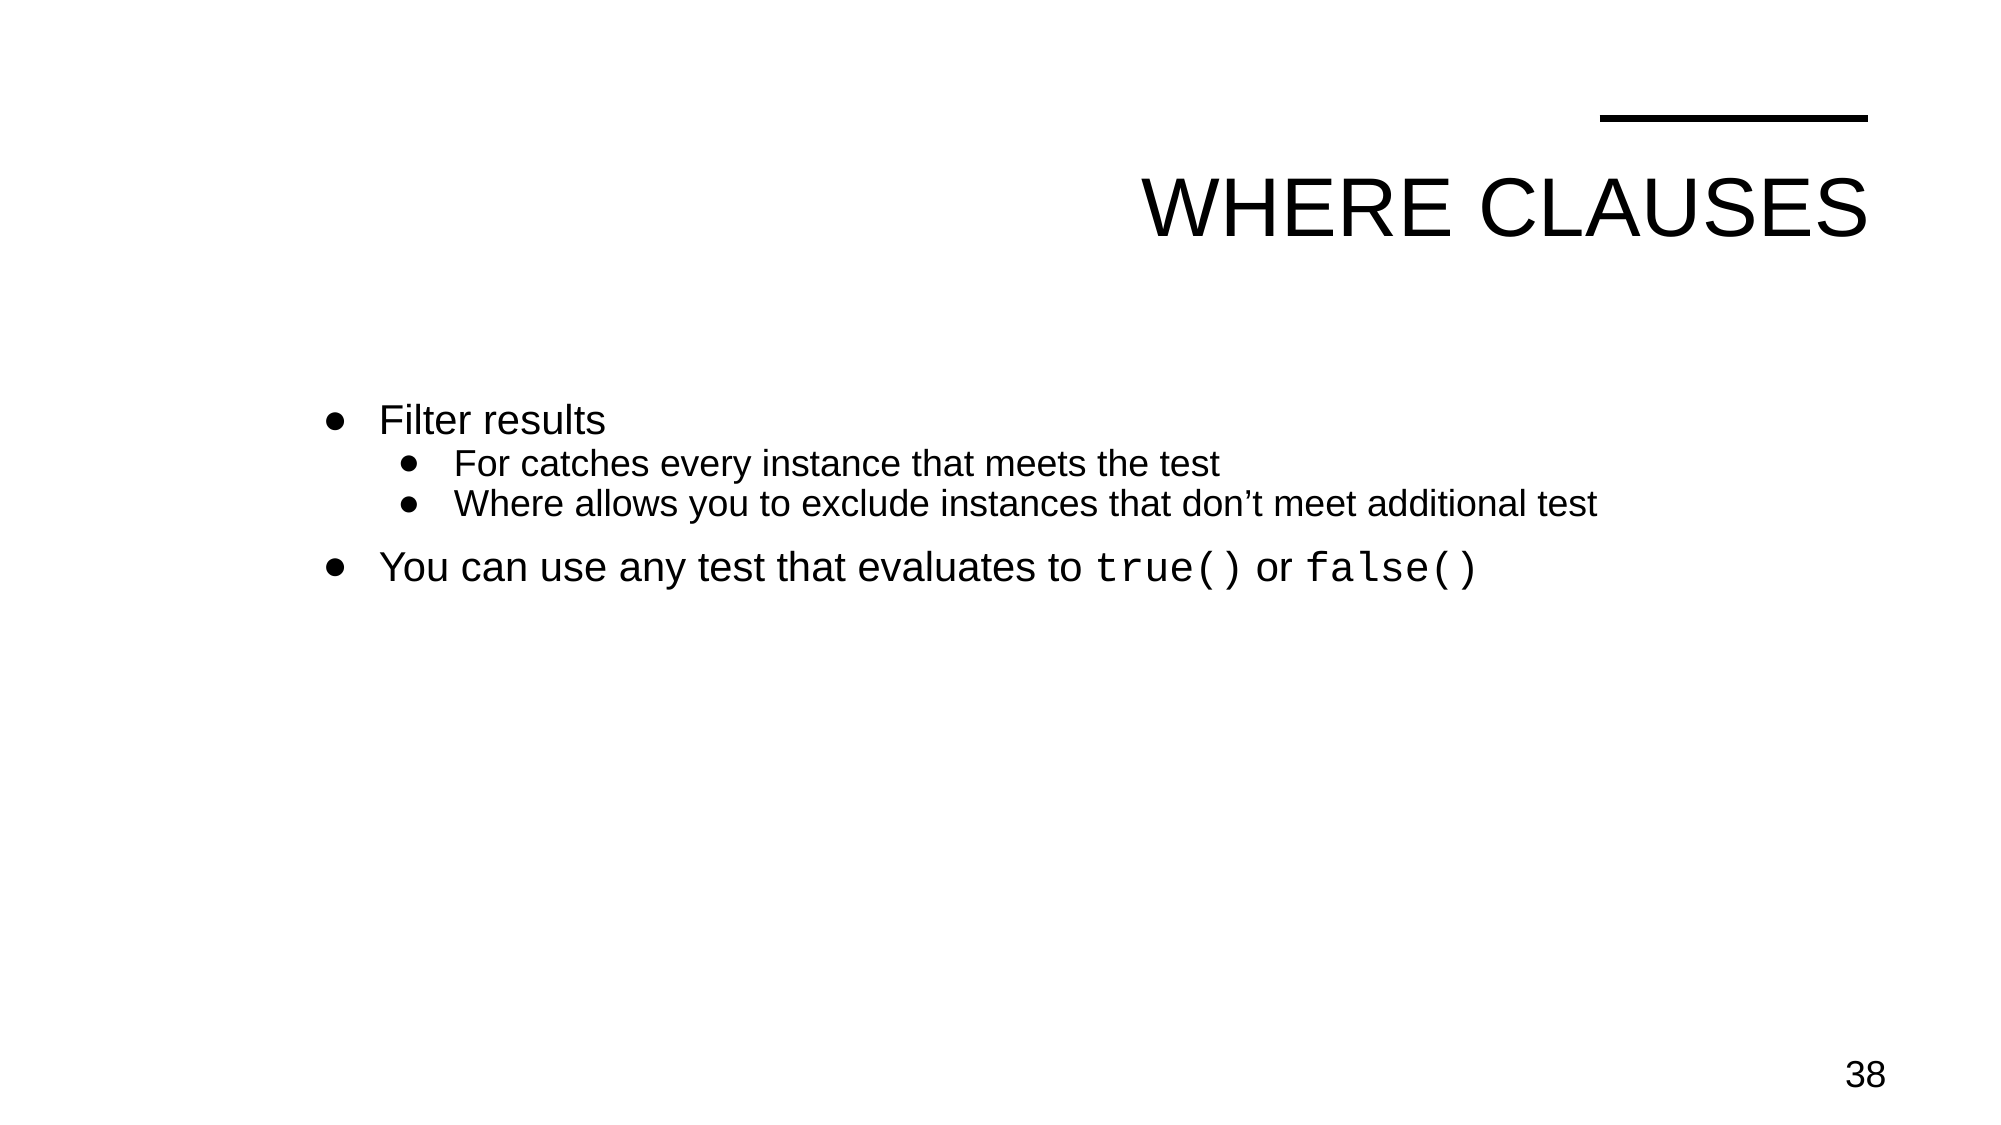

# Where Clauses
Filter results
For catches every instance that meets the test
Where allows you to exclude instances that don’t meet additional test
You can use any test that evaluates to true() or false()

38